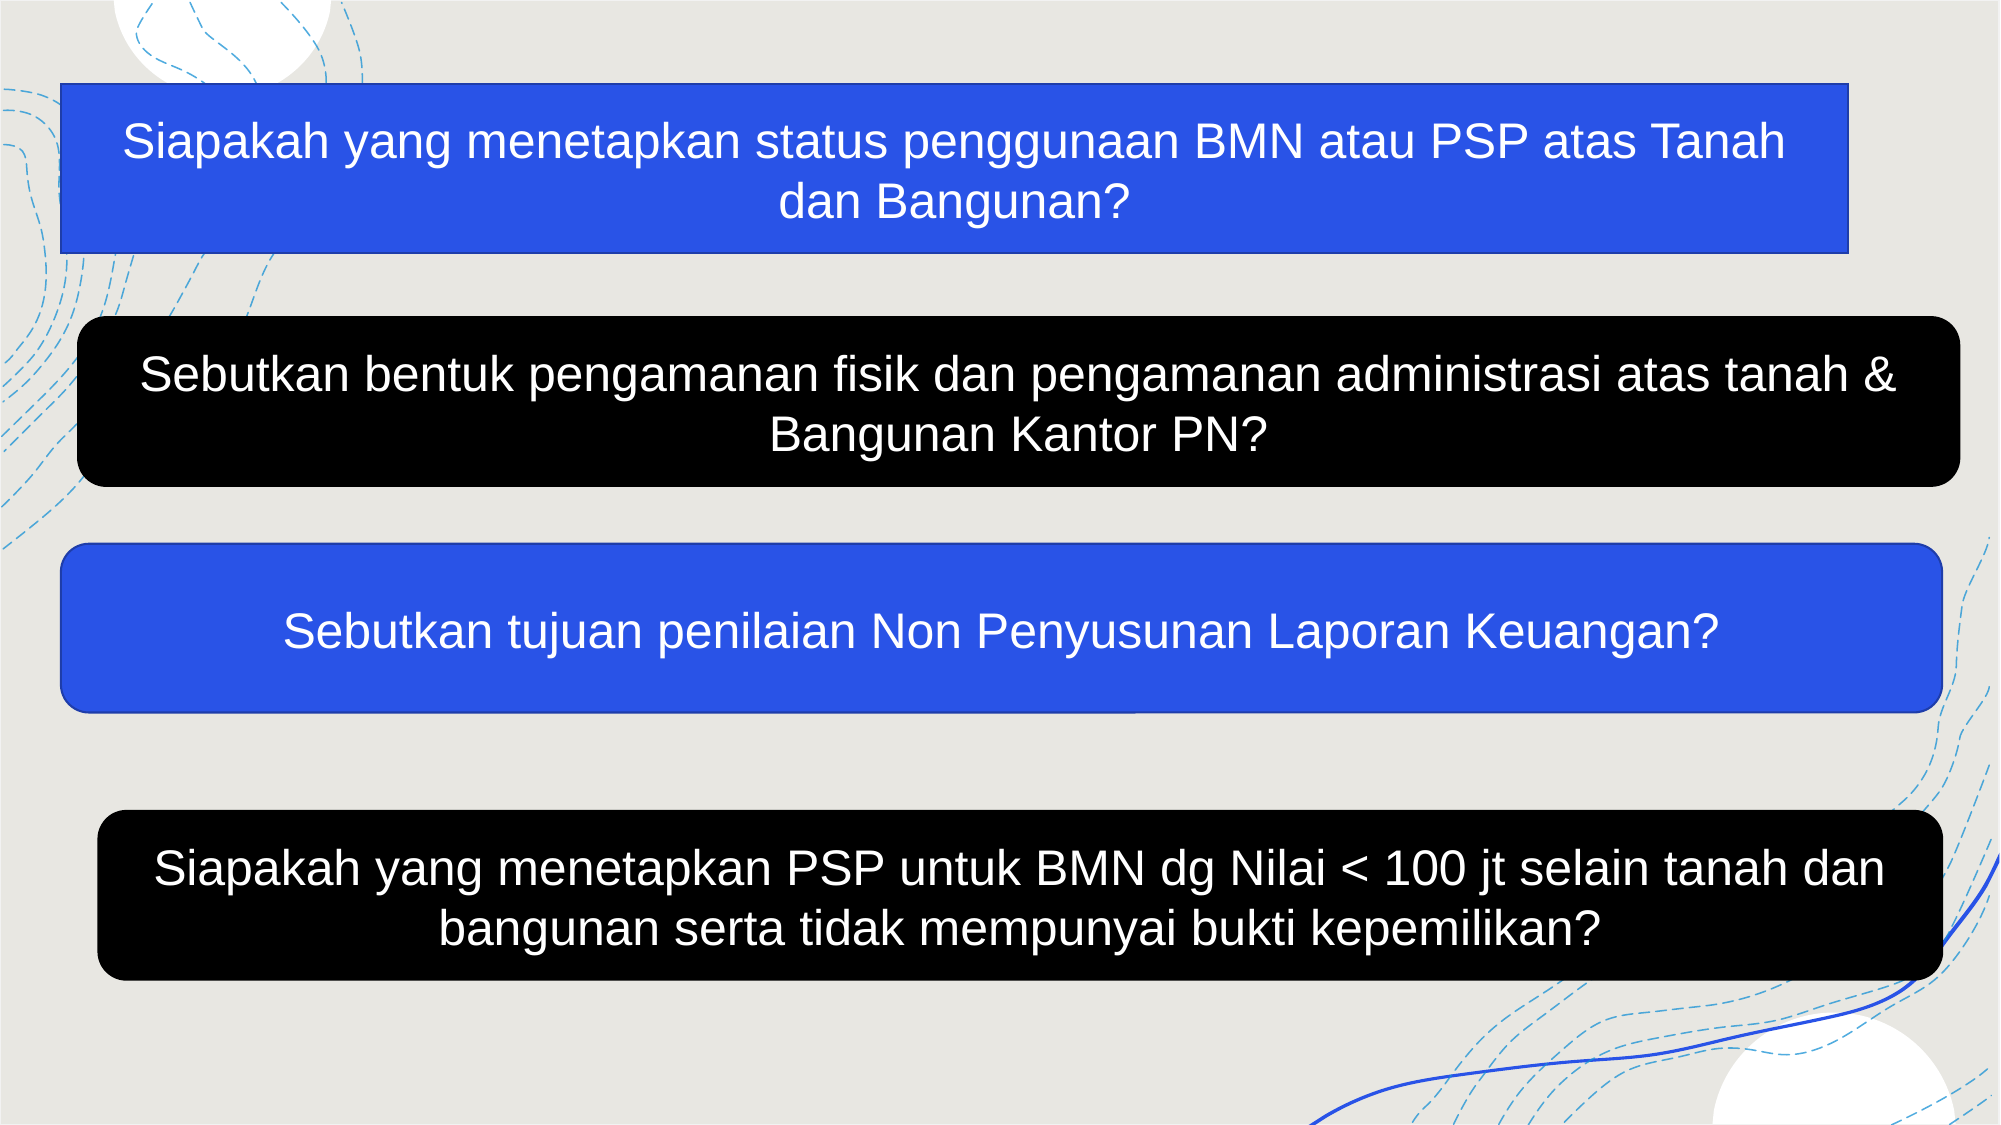

Siapakah yang menetapkan status penggunaan BMN atau PSP atas Tanah dan Bangunan?
Sebutkan bentuk pengamanan fisik dan pengamanan administrasi atas tanah & Bangunan Kantor PN?
Sebutkan tujuan penilaian Non Penyusunan Laporan Keuangan?
Siapakah yang menetapkan PSP untuk BMN dg Nilai < 100 jt selain tanah dan bangunan serta tidak mempunyai bukti kepemilikan?